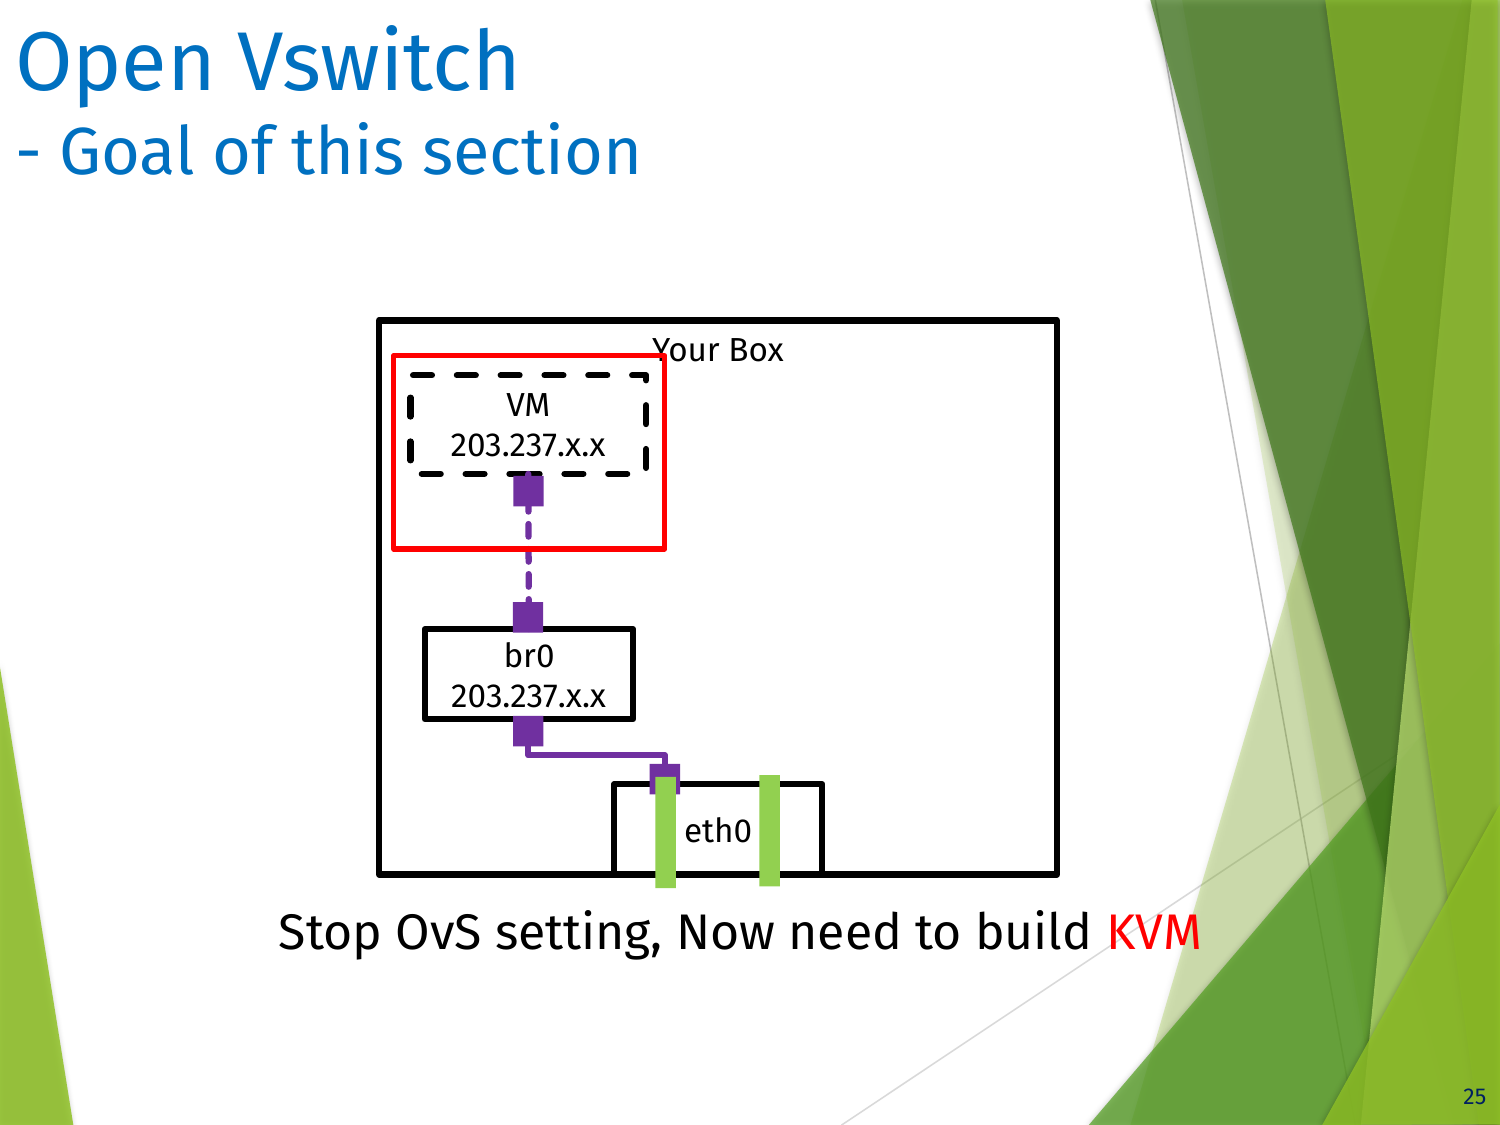

# Open Vswitch - Goal of this section
Your Box

VM
203.237.x.x

br0
203.237.x.x

eth0
Stop OvS setting, Now need to build KVM
25